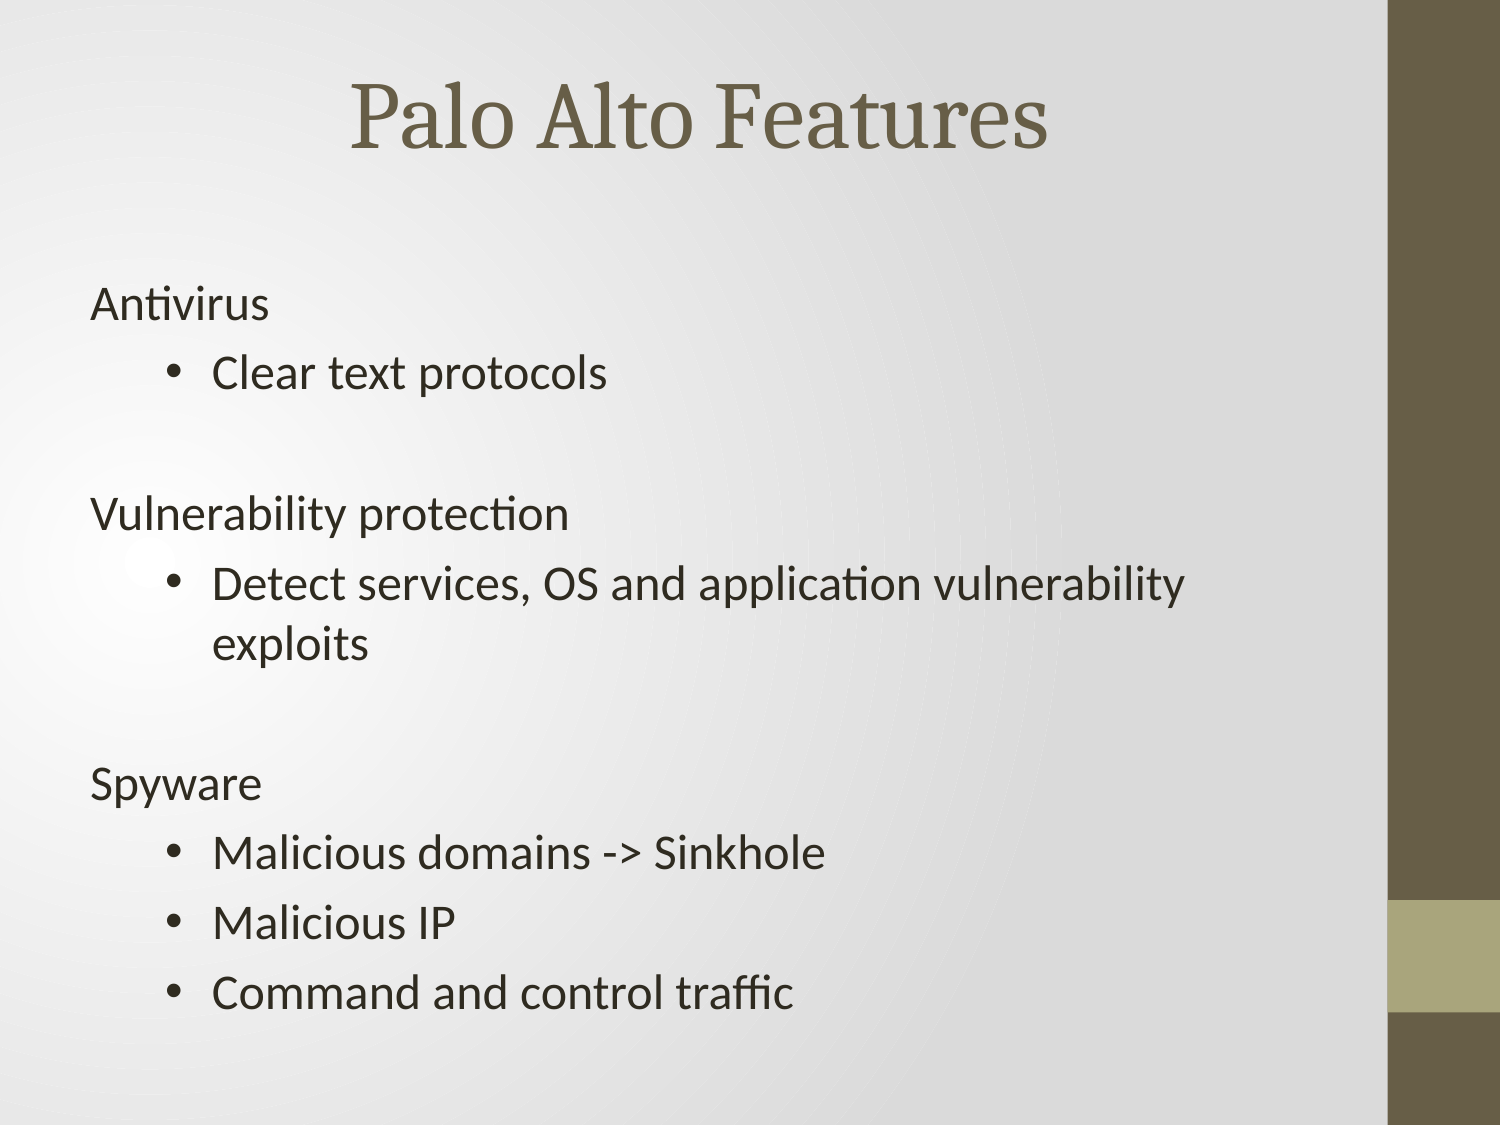

# Palo Alto Features
Antivirus
Clear text protocols

Vulnerability protection
Detect services, OS and application vulnerability exploits

Spyware
Malicious domains -> Sinkhole
Malicious IP
Command and control traffic